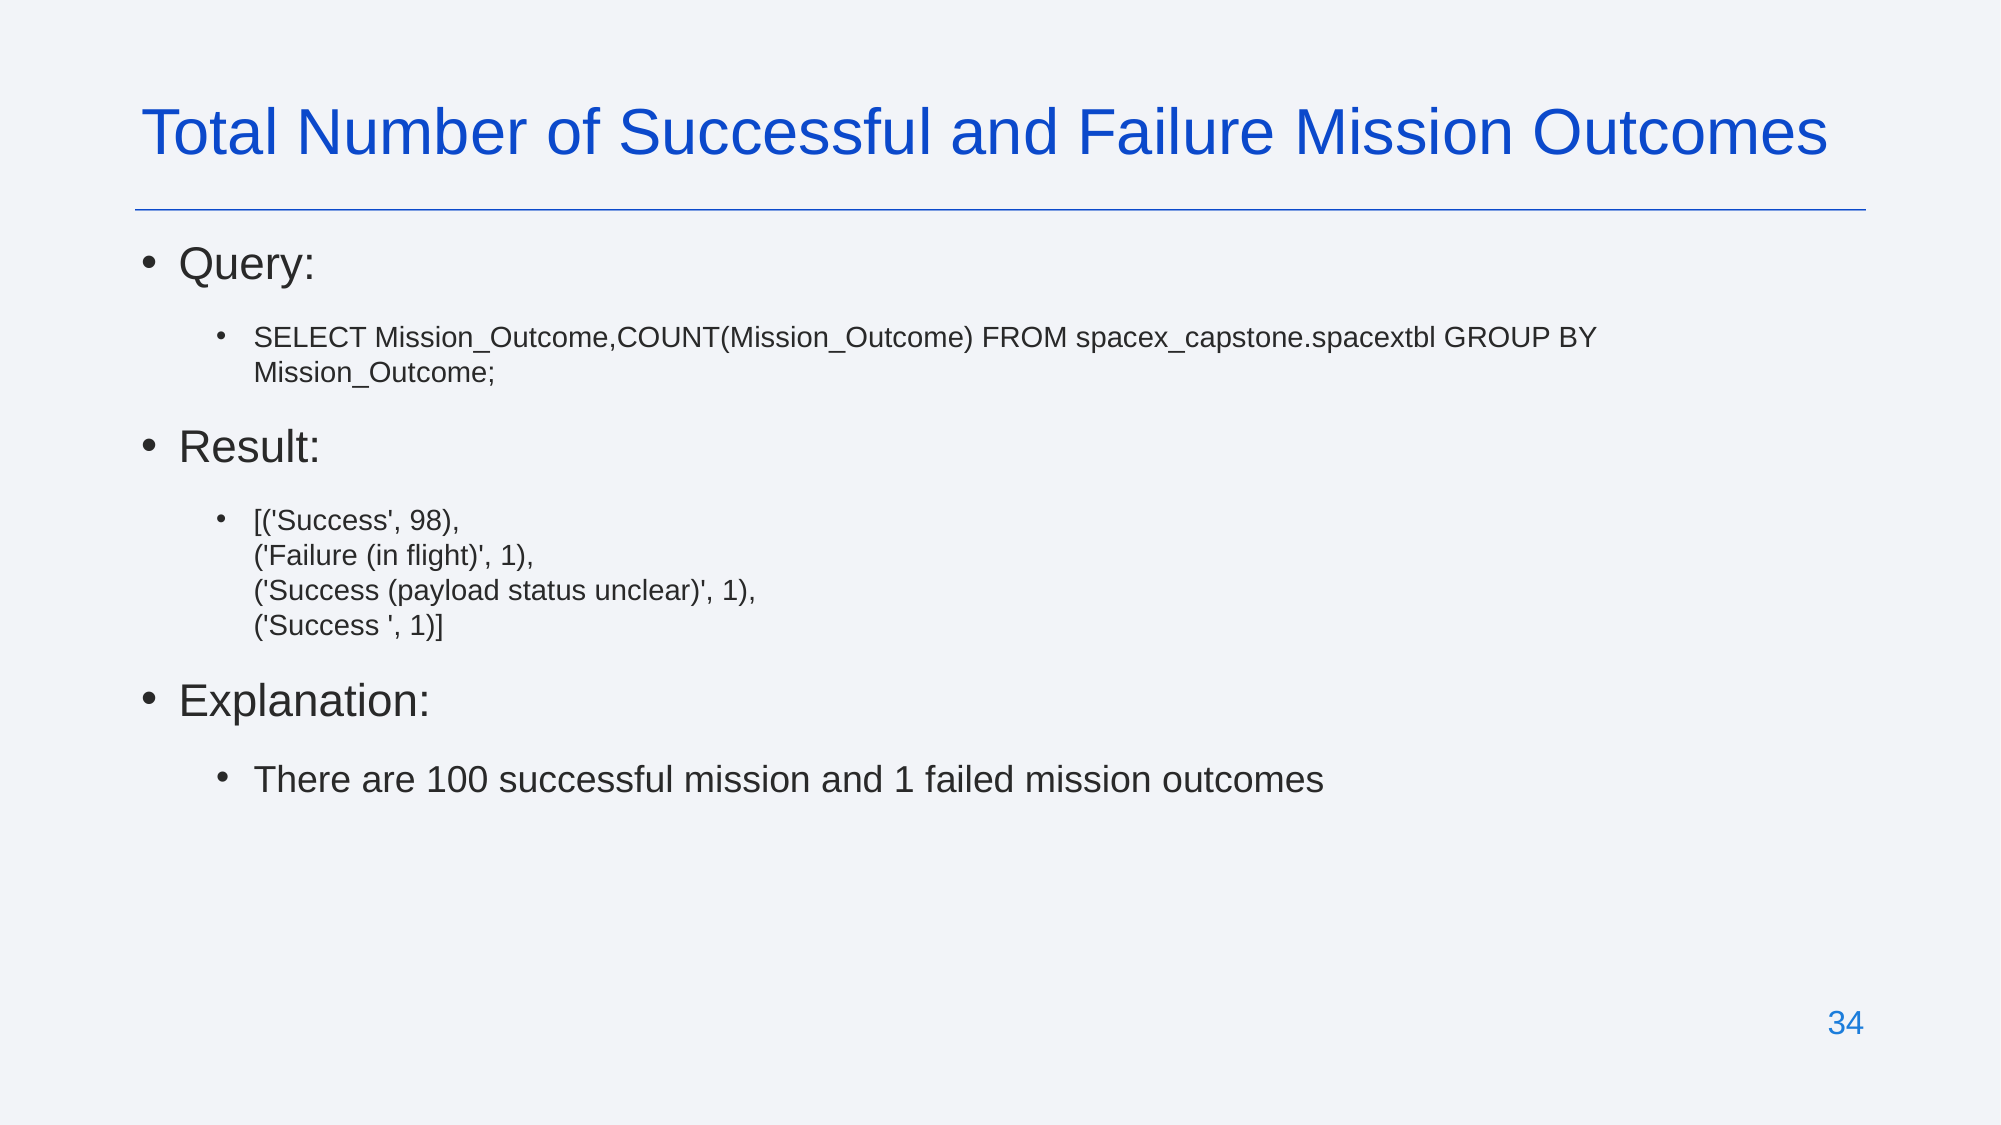

Total Number of Successful and Failure Mission Outcomes
Query:
SELECT Mission_Outcome,COUNT(Mission_Outcome) FROM spacex_capstone.spacextbl GROUP BY Mission_Outcome;
Result:
[('Success', 98),
('Failure (in flight)', 1),
('Success (payload status unclear)', 1),
('Success ', 1)]
Explanation:
There are 100 successful mission and 1 failed mission outcomes
34